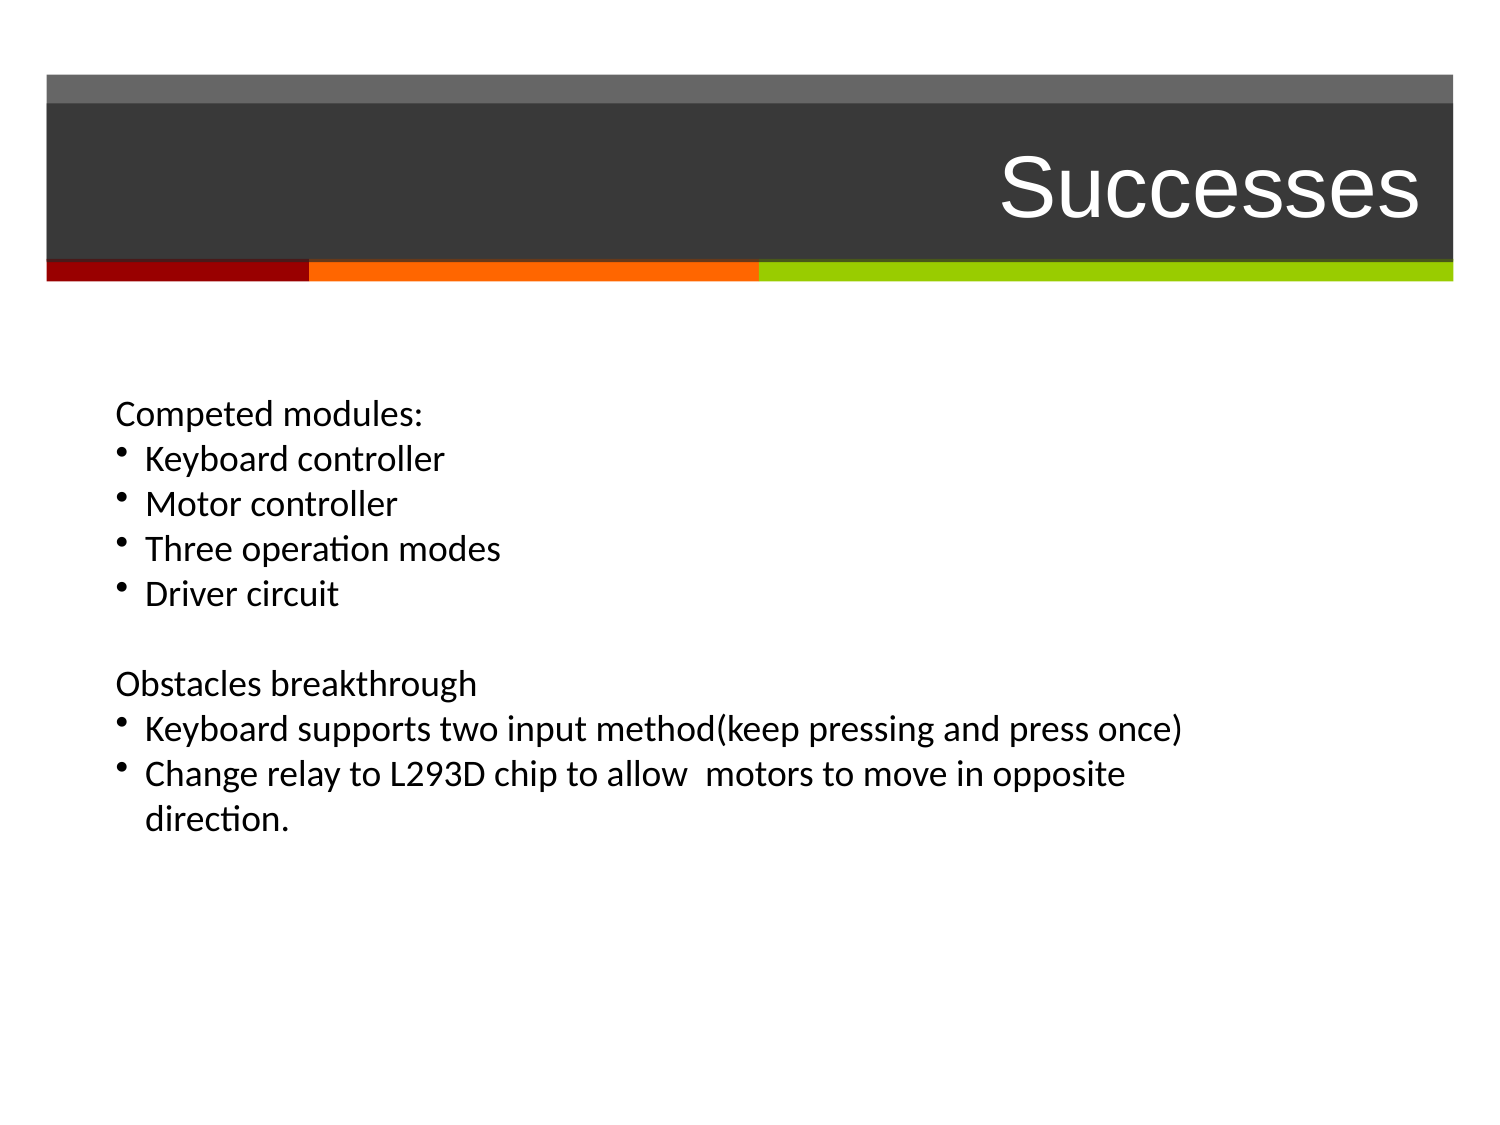

# Successes
Competed modules:
Keyboard controller
Motor controller
Three operation modes
Driver circuit

Obstacles breakthrough
Keyboard supports two input method(keep pressing and press once)
Change relay to L293D chip to allow  motors to move in opposite direction.